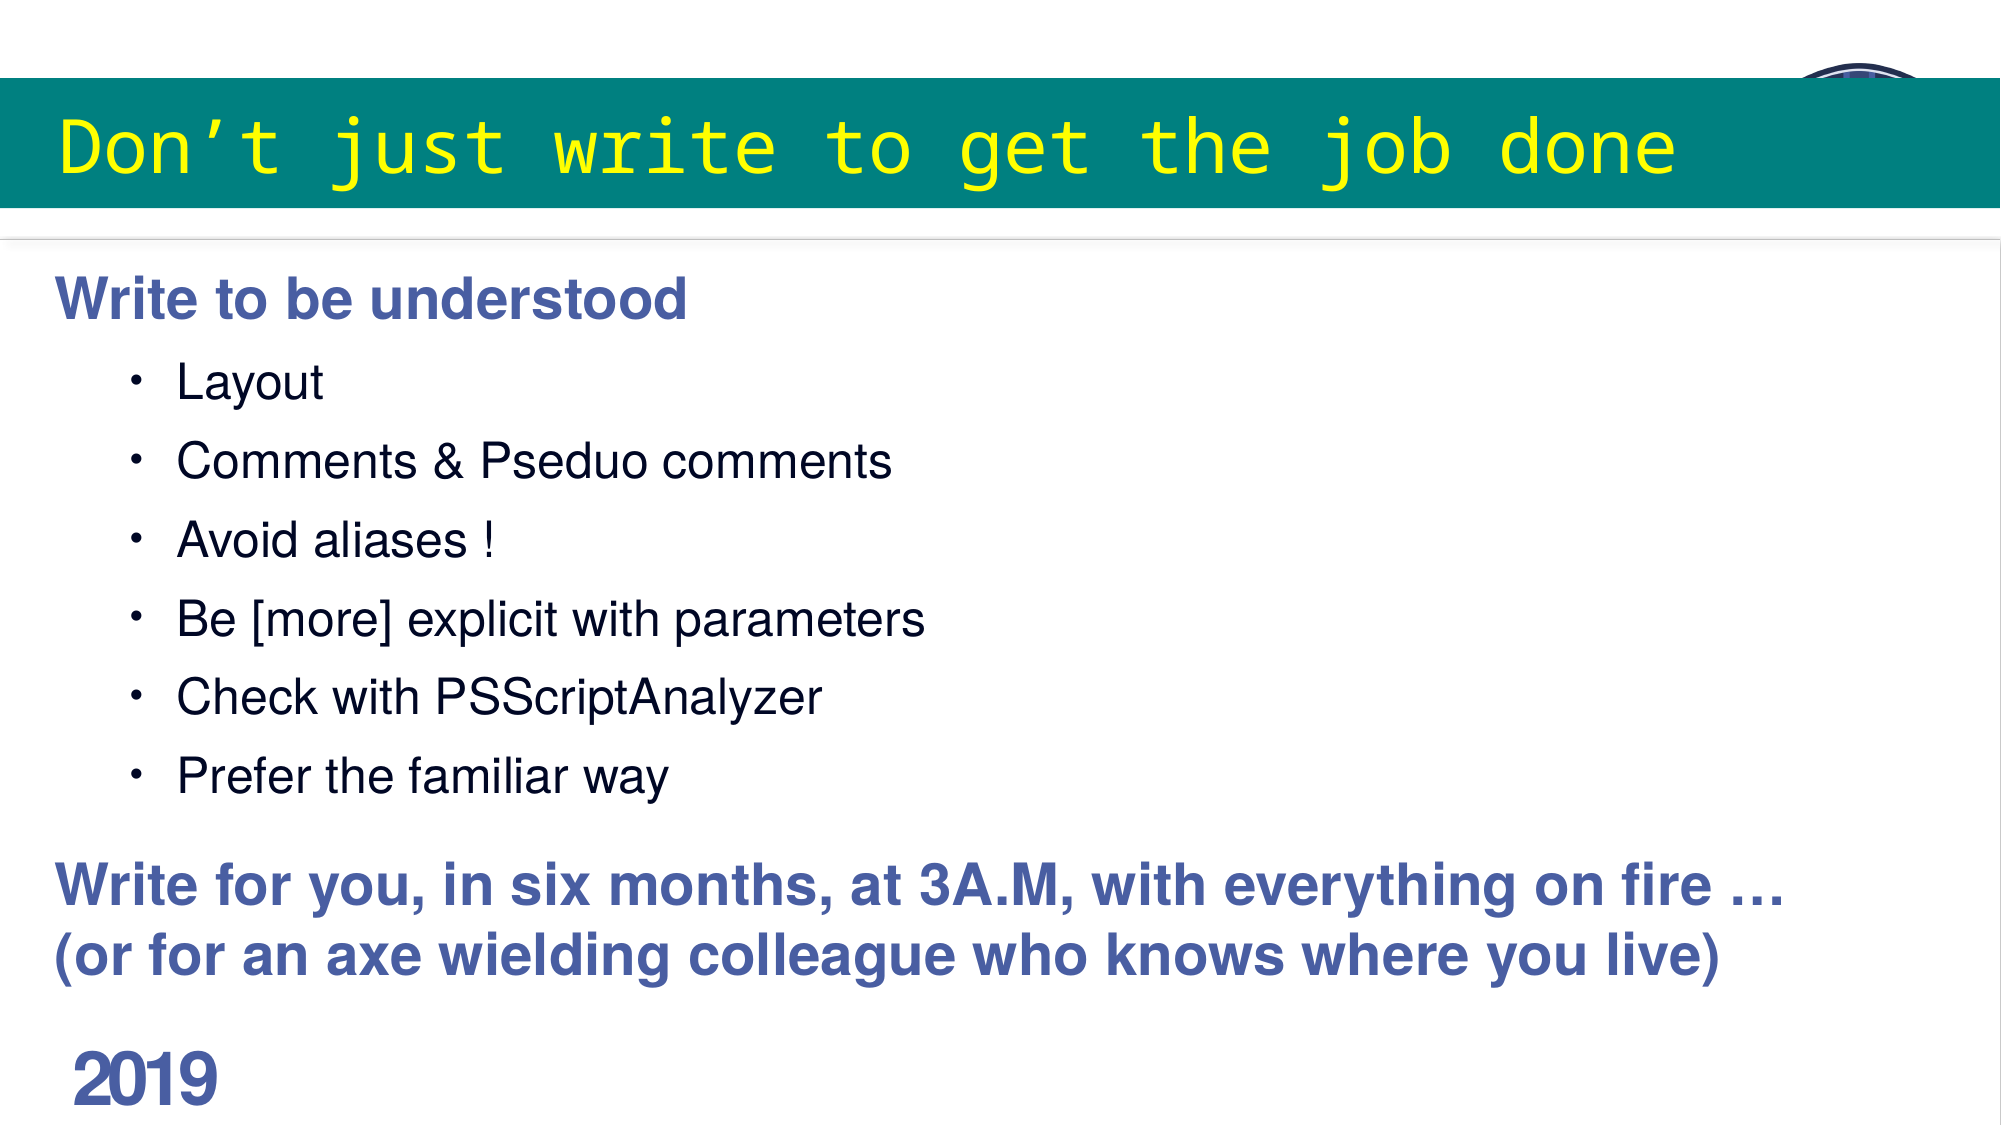

# Don’t just write to get the job done
Write to be understood
Layout
Comments & Pseduo comments
Avoid aliases !
Be [more] explicit with parameters
Check with PSScriptAnalyzer
Prefer the familiar way
Write for you, in six months, at 3A.M, with everything on fire …
(or for an axe wielding colleague who knows where you live)